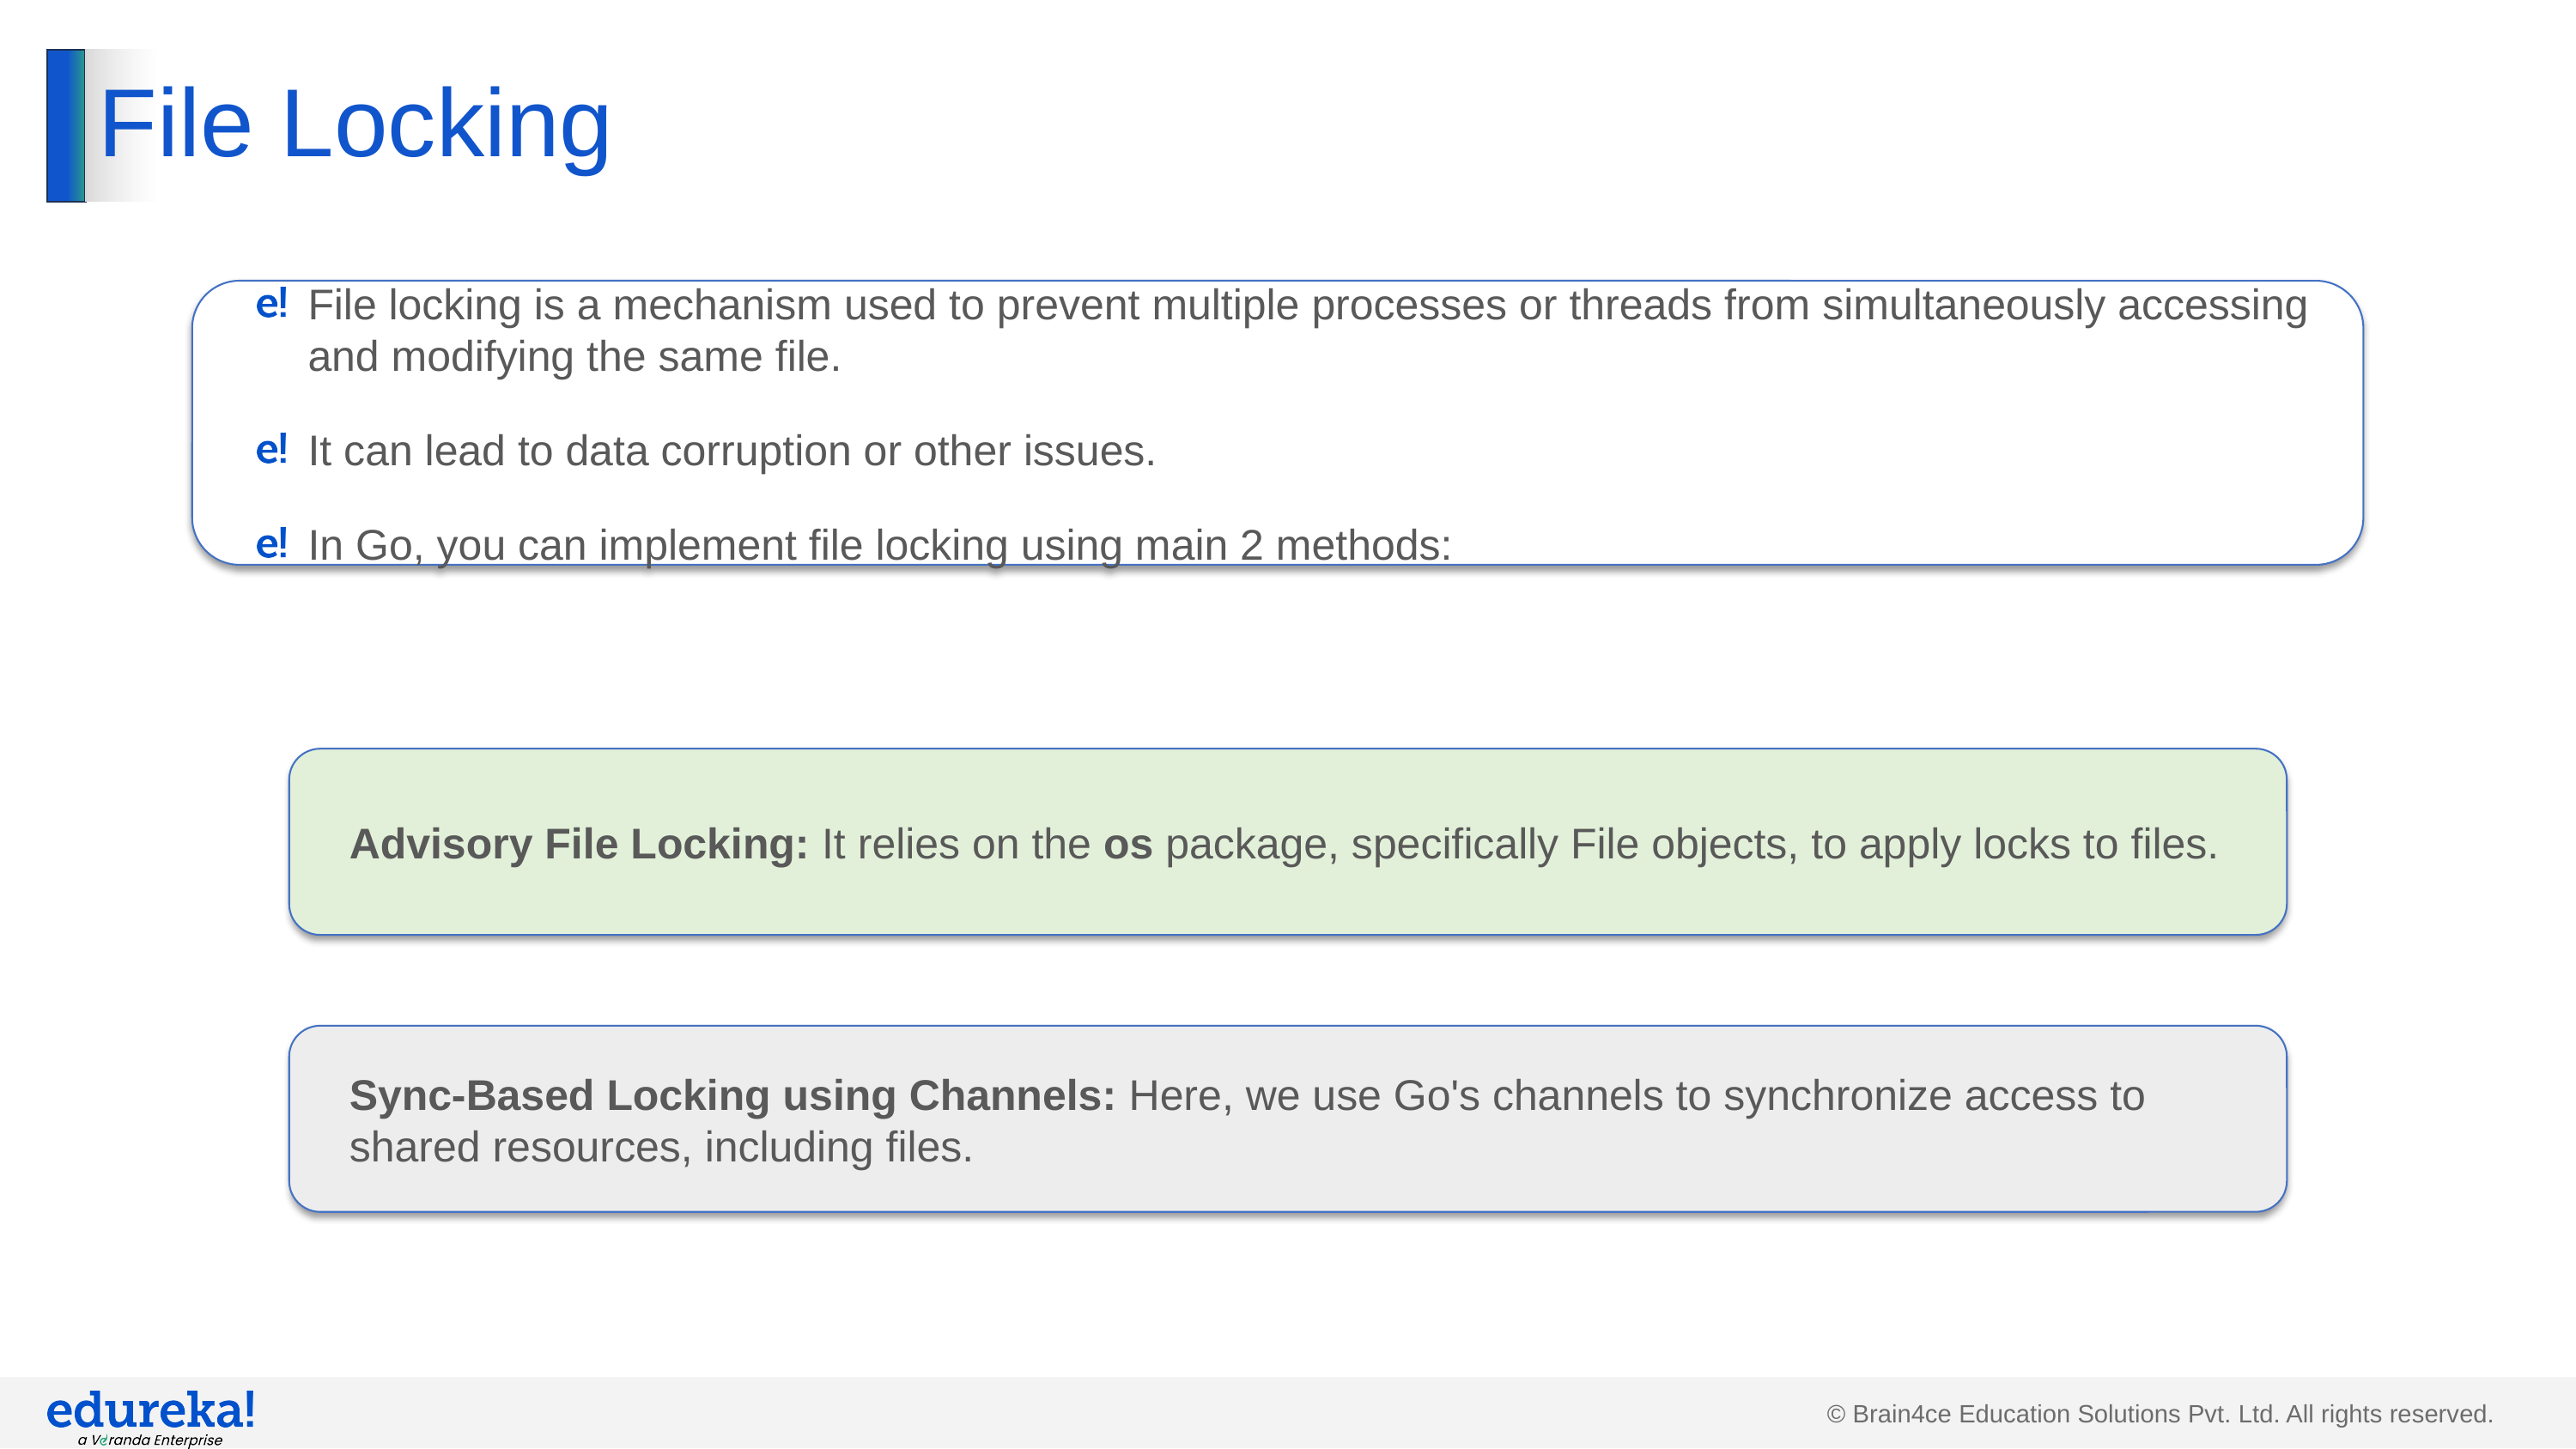

# File Locking
File locking is a mechanism used to prevent multiple processes or threads from simultaneously accessing and modifying the same file.
It can lead to data corruption or other issues.
In Go, you can implement file locking using main 2 methods:
Advisory File Locking: It relies on the os package, specifically File objects, to apply locks to files.
Sync-Based Locking using Channels: Here, we use Go's channels to synchronize access to shared resources, including files.